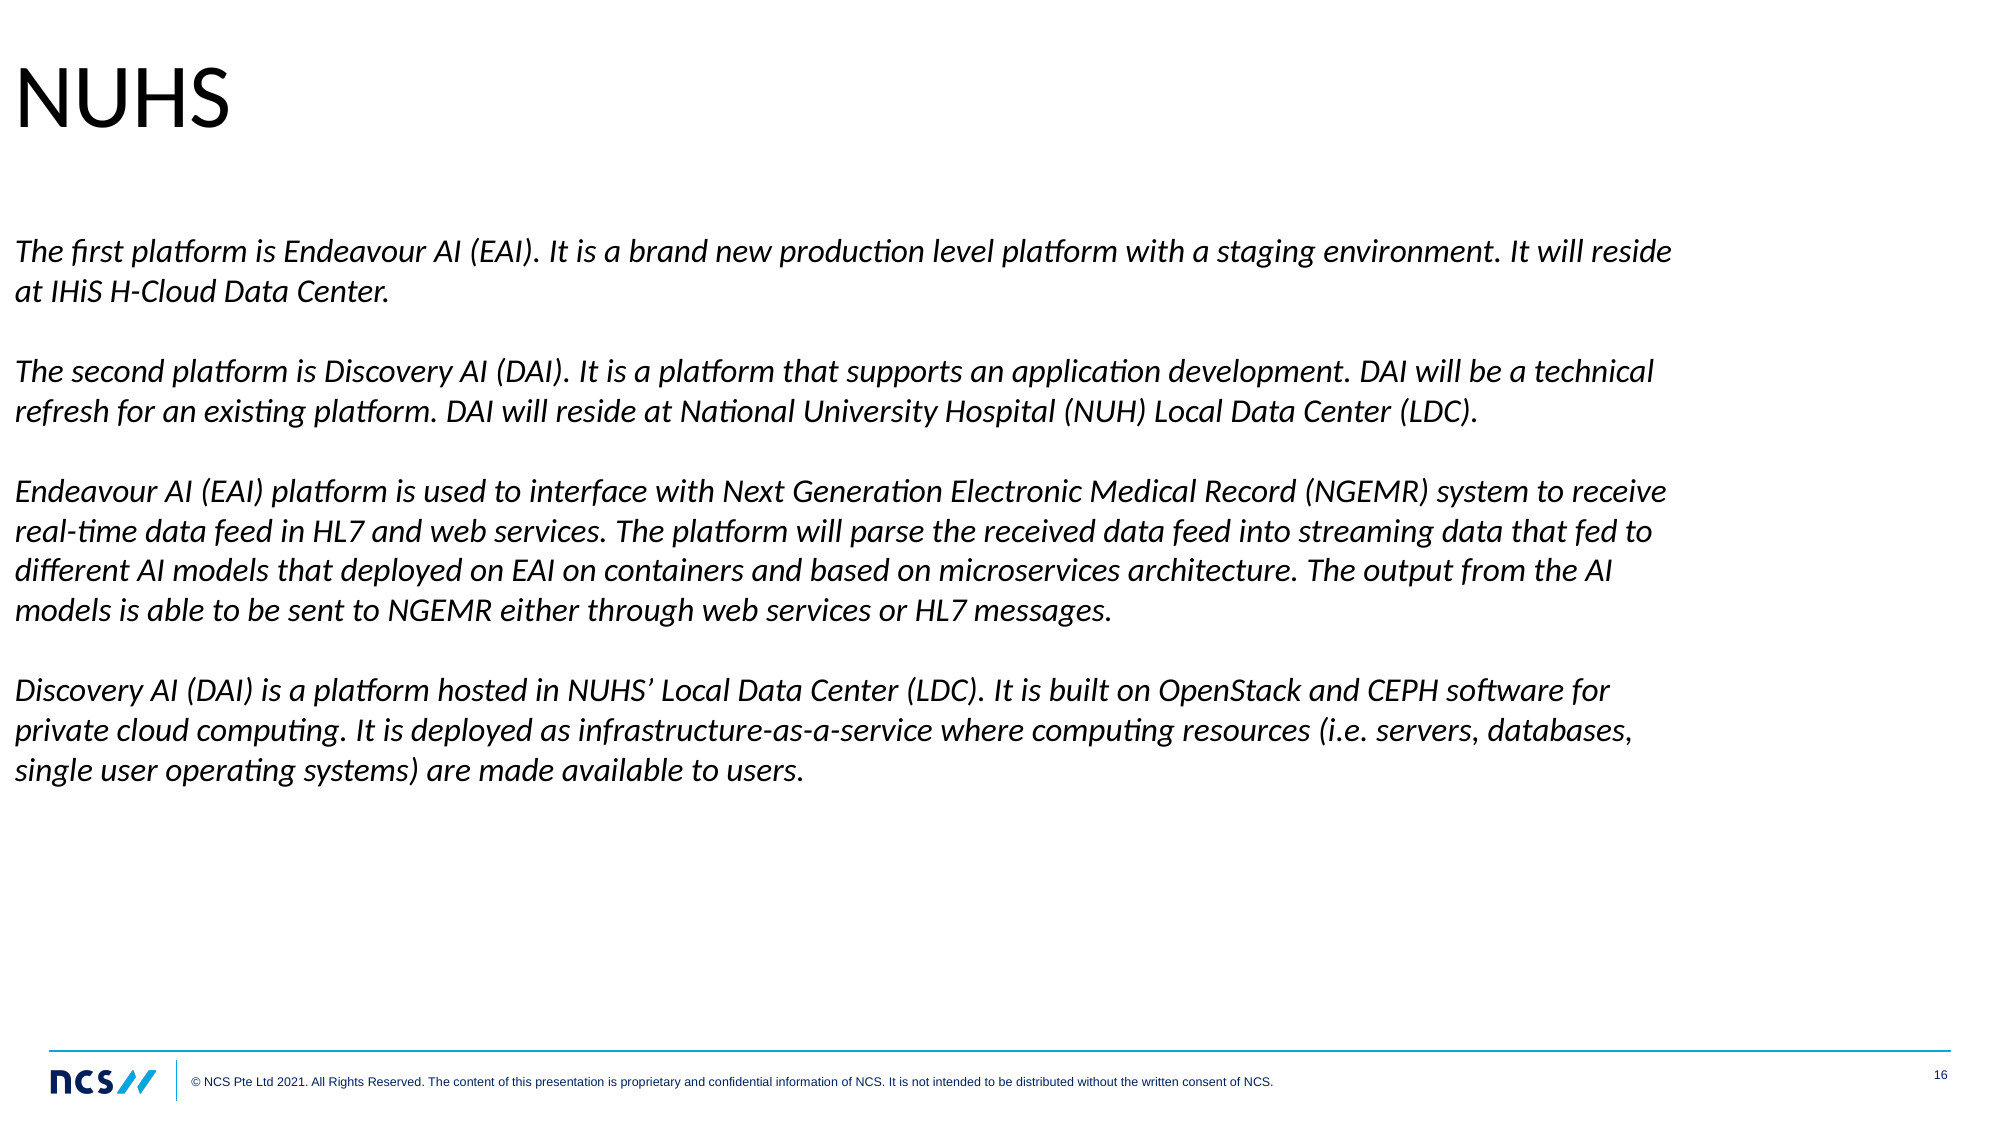

NUHS
The first platform is Endeavour AI (EAI). It is a brand new production level platform with a staging environment. It will reside at IHiS H-Cloud Data Center.

The second platform is Discovery AI (DAI). It is a platform that supports an application development. DAI will be a technical refresh for an existing platform. DAI will reside at National University Hospital (NUH) Local Data Center (LDC).

Endeavour AI (EAI) platform is used to interface with Next Generation Electronic Medical Record (NGEMR) system to receive real-time data feed in HL7 and web services. The platform will parse the received data feed into streaming data that fed to different AI models that deployed on EAI on containers and based on microservices architecture. The output from the AI models is able to be sent to NGEMR either through web services or HL7 messages.

Discovery AI (DAI) is a platform hosted in NUHS’ Local Data Center (LDC). It is built on OpenStack and CEPH software for private cloud computing. It is deployed as infrastructure-as-a-service where computing resources (i.e. servers, databases, single user operating systems) are made available to users.